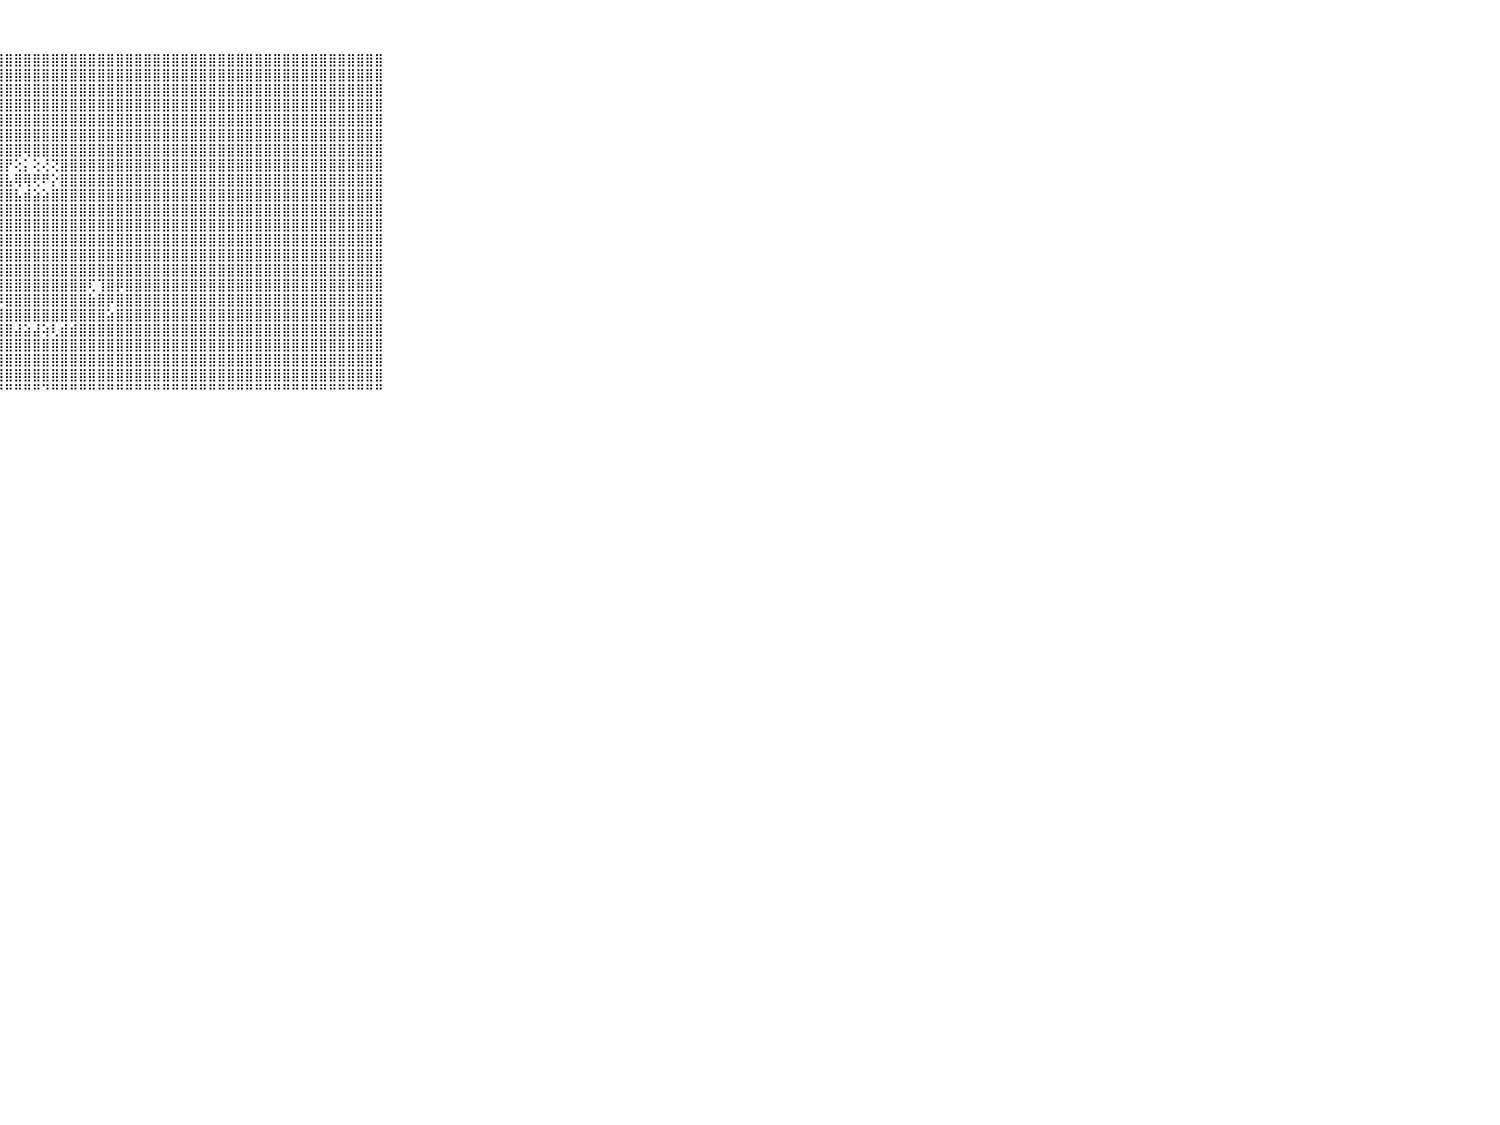

⠀⠀⠀⠀⠀⠀⠀⠀⠀⠀⠀⣿⣿⣿⣿⣿⣿⣿⣿⣿⡏⢺⣿⣿⣿⣿⣿⣿⣿⣿⣿⣿⣿⣿⣿⣿⣿⣿⣿⣿⣿⣿⣿⣿⣿⣿⣿⣿⣿⣿⣿⣿⣿⣿⣿⣿⣿⣿⣿⣿⣿⣿⣿⣿⣿⣿⣿⣿⣿⠀⠀⠀⠀⠀⠀⠀⠀⠀⠀⠀⠀
⠀⠀⠀⠀⠀⠀⠀⠀⠀⠀⠀⣿⣿⣿⣿⣿⣿⣿⣿⣿⡇⢸⣿⣿⣿⣿⣿⣿⣿⣿⣿⣿⣿⣿⣿⣿⣿⣿⣿⣿⣿⣿⣿⣿⣿⣿⣿⣿⣿⣿⣿⣿⣿⣿⣿⣿⣿⣿⣿⣿⣿⣿⣿⣿⣿⣿⣿⣿⣿⠀⠀⠀⠀⠀⠀⠀⠀⠀⠀⠀⠀
⠀⠀⠀⠀⠀⠀⠀⠀⠀⠀⠀⣿⣿⣿⣿⣿⣿⣿⣿⣿⡇⢜⣿⣿⣿⣿⣿⣿⣿⣿⣿⣿⣿⣿⣿⣿⣿⣿⣿⣿⣿⣿⣿⣿⣿⣿⣿⣿⣿⣿⣿⣿⣿⣿⣿⣿⣿⣿⣿⣿⣿⣿⣿⣿⣿⣿⣿⣿⣿⠀⠀⠀⠀⠀⠀⠀⠀⠀⠀⠀⠀
⠀⠀⠀⠀⠀⠀⠀⠀⠀⠀⠀⣿⣿⣿⣿⣿⣿⣿⣿⣿⡇⢸⣿⣿⣿⣿⣿⣿⣿⣿⣿⣿⣿⣿⣿⣿⣿⣿⣿⣿⣿⣿⣿⣿⣿⣿⣿⣿⣿⣿⣿⣿⣿⣿⣿⣿⣿⣿⣿⣿⣿⣿⣿⣿⣿⣿⣿⣿⣿⠀⠀⠀⠀⠀⠀⠀⠀⠀⠀⠀⠀
⠀⠀⠀⠀⠀⠀⠀⠀⠀⠀⠀⣿⣿⣿⣿⣿⣿⣿⣿⣿⡇⢼⣿⣿⣿⣿⣿⣿⣿⣿⣿⣿⣿⣿⣿⣿⣿⣿⣿⣿⣿⣿⣿⣿⣿⣿⣿⣿⣿⣿⣿⣿⣿⣿⣿⣿⣿⣿⣿⣿⣿⣿⣿⣿⣿⣿⣿⣿⣿⠀⠀⠀⠀⠀⠀⠀⠀⠀⠀⠀⠀
⠀⠀⠀⠀⠀⠀⠀⠀⠀⠀⠀⣿⣿⣿⣿⣿⣿⣿⣿⣿⡇⢸⣿⣿⣿⣿⣿⣿⣿⣿⣿⣿⣿⣿⣿⣿⣿⣿⣿⣿⣿⣿⣿⣿⣿⣿⣿⣿⣿⣿⣿⣿⣿⣿⣿⣿⣿⣿⣿⣿⣿⣿⣿⣿⣿⣿⣿⣿⣿⠀⠀⠀⠀⠀⠀⠀⠀⠀⠀⠀⠀
⠀⠀⠀⠀⠀⠀⠀⠀⠀⠀⠀⣿⣿⣿⣿⣿⣿⣿⣿⣿⡇⢸⣿⣿⣿⣿⣿⣿⣿⣿⢿⣿⣿⣿⣿⣿⣿⣿⣿⣿⣿⣿⣿⣿⣿⣿⣿⣿⣿⣿⣿⣿⣿⣿⣿⣿⣿⣿⣿⣿⣿⣿⣿⣿⣿⣿⣿⣿⣿⠀⠀⠀⠀⠀⠀⠀⠀⠀⠀⠀⠀
⠀⠀⠀⠀⠀⠀⠀⠀⠀⠀⠀⣿⣿⣿⣿⣿⣿⣿⣿⣿⡇⢸⣿⣿⣿⣿⣿⣿⡟⢕⡅⢕⢜⢝⣿⣿⣿⣿⣿⣿⣿⣿⣿⣿⣿⣿⣿⣿⣿⣿⣿⣿⣿⣿⣿⣿⣿⣿⣿⣿⣿⣿⣿⣿⣿⣿⣿⣿⣿⠀⠀⠀⠀⠀⠀⠀⠀⠀⠀⠀⠀
⠀⠀⠀⠀⠀⠀⠀⠀⠀⠀⠀⣿⣿⣿⣿⣿⣿⣿⣿⣿⡇⢸⣿⣿⣿⣿⣿⣿⣧⢿⢿⢟⠟⡕⣿⣿⣿⣿⣿⣿⣿⣿⣿⣿⣿⣿⣿⣿⣿⣿⣿⣿⣿⣿⣿⣿⣿⣿⣿⣿⣿⣿⣿⣿⣿⣿⣿⣿⣿⠀⠀⠀⠀⠀⠀⠀⠀⠀⠀⠀⠀
⠀⠀⠀⠀⠀⠀⠀⠀⠀⠀⠀⣿⣿⣿⣿⣿⣿⣿⣿⣿⡇⢸⣿⣿⣿⣿⣿⣿⣿⣧⣾⣵⣵⣿⣿⣿⣿⣿⣿⣿⣿⣿⣿⣿⣿⣿⣿⣿⣿⣿⣿⣿⣿⣿⣿⣿⣿⣿⣿⣿⣿⣿⣿⣿⣿⣿⣿⣿⣿⠀⠀⠀⠀⠀⠀⠀⠀⠀⠀⠀⠀
⠀⠀⠀⠀⠀⠀⠀⠀⠀⠀⠀⣿⣿⣿⣿⣿⣿⣿⣿⣿⡇⢸⣿⣿⣿⣿⣿⣿⣿⣿⣿⣿⣿⣿⣿⣿⣿⣿⣿⣿⣿⣿⣿⣿⣿⣿⣿⣿⣿⣿⣿⣿⣿⣿⣿⣿⣿⣿⣿⣿⣿⣿⣿⣿⣿⣿⣿⣿⣿⠀⠀⠀⠀⠀⠀⠀⠀⠀⠀⠀⠀
⠀⠀⠀⠀⠀⠀⠀⠀⠀⠀⠀⣿⣿⣿⣿⣿⣿⣿⣿⣿⢇⢸⣿⣿⣿⣿⣿⣿⣿⣿⣿⣿⣿⣿⣿⣿⣿⣿⣿⣿⣿⣿⣿⣿⣿⣿⣿⣿⣿⣿⣿⣿⣿⣿⣿⣿⣿⣿⣿⣿⣿⣿⣿⣿⣿⣿⣿⣿⣿⠀⠀⠀⠀⠀⠀⠀⠀⠀⠀⠀⠀
⠀⠀⠀⠀⠀⠀⠀⠀⠀⠀⠀⣿⣿⣿⣿⣿⣿⣿⣿⣿⡇⢸⣿⣿⣿⣿⣿⣿⣿⣿⣿⣿⣿⣿⣿⣿⣿⣿⣿⣿⣿⣿⣿⣿⣿⣿⣿⣿⣿⣿⣿⣿⣿⣿⣿⣿⣿⣿⣿⣿⣿⣿⣿⣿⣿⣿⣿⣿⣿⠀⠀⠀⠀⠀⠀⠀⠀⠀⠀⠀⠀
⠀⠀⠀⠀⠀⠀⠀⠀⠀⠀⠀⣿⣿⣿⣿⣿⣿⣿⣿⣿⡇⢸⣿⣿⣿⣿⣿⣿⣿⣿⣿⣿⣿⣿⣿⣿⣿⣿⣿⣿⣿⣿⣿⣿⣿⣿⣿⣿⣿⣿⣿⣿⣿⣿⣿⣿⣿⣿⣿⣿⣿⣿⣿⣿⣿⣿⣿⣿⣿⠀⠀⠀⠀⠀⠀⠀⠀⠀⠀⠀⠀
⠀⠀⠀⠀⠀⠀⠀⠀⠀⠀⠀⣿⣿⣿⣿⣿⣿⣿⣿⣿⢕⢸⣿⣿⣿⣿⣿⣿⣿⣿⣿⣿⣿⣿⣿⣿⣿⣿⣿⣿⣿⣿⣿⣿⣿⣿⣿⣿⣿⣿⣿⣿⣿⣿⣿⣿⣿⣿⣿⣿⣿⣿⣿⣿⣿⣿⣿⣿⣿⠀⠀⠀⠀⠀⠀⠀⠀⠀⠀⠀⠀
⠀⠀⠀⠀⠀⠀⠀⠀⠀⠀⠀⣿⣿⣿⣿⣿⣿⣿⣿⣿⢕⢸⣿⣿⣿⣿⡿⣿⣿⣿⣿⣿⣿⣿⣿⣿⣿⢏⢹⣿⡿⣿⣿⣿⣿⣿⣿⣿⣿⣿⣿⣿⣿⣿⣿⣿⣿⣿⣿⣿⣿⣿⣿⣿⣿⣿⣿⣿⣿⠀⠀⠀⠀⠀⠀⠀⠀⠀⠀⠀⠀
⠀⠀⠀⠀⠀⠀⠀⠀⠀⠀⠀⣿⣿⣿⣿⣿⣿⣿⣿⣿⢕⢸⣿⣿⣿⣷⣧⡼⣿⣿⣿⣿⣿⣿⣿⣿⣿⣷⣿⡿⣿⣿⣿⣿⣿⣿⣿⣿⣿⣿⣿⣿⣿⣿⣿⣿⣿⣿⣿⣿⣿⣿⣿⣿⣿⣿⣿⣿⣿⠀⠀⠀⠀⠀⠀⠀⠀⠀⠀⠀⠀
⠀⠀⠀⠀⠀⠀⠀⠀⠀⠀⠀⣿⣿⣿⣿⣿⣿⣿⣿⣿⢕⢸⣿⣿⣿⣿⣿⣿⣿⣿⣿⣿⣿⣿⣿⣿⣿⣿⣿⣵⣿⣿⣿⣿⣿⣿⣿⣿⣿⣿⣿⣿⣿⣿⣿⣿⣿⣿⣿⣿⣿⣿⣿⣿⣿⣿⣿⣿⣿⠀⠀⠀⠀⠀⠀⠀⠀⠀⠀⠀⠀
⠀⠀⠀⠀⠀⠀⠀⠀⠀⠀⠀⣿⣿⣿⣿⣿⣿⣿⣿⣿⢕⢸⣿⣿⣿⣿⣿⣿⣿⣼⣵⣼⢵⢇⣾⣾⣿⣿⣿⣿⣿⣿⣿⣿⣿⣿⣿⣿⣿⣿⣿⣿⣿⣿⣿⣿⣿⣿⣿⣿⣿⣿⣿⣿⣿⣿⣿⣿⣿⠀⠀⠀⠀⠀⠀⠀⠀⠀⠀⠀⠀
⠀⠀⠀⠀⠀⠀⠀⠀⠀⠀⠀⣿⣿⣿⣿⣿⣿⣿⣿⣿⢕⢸⣿⣿⣿⣿⣿⣿⣿⣿⣿⣿⣿⣿⣿⣿⣿⣿⣿⣿⣿⣿⣿⣿⣿⣿⣿⣿⣿⣿⣿⣿⣿⣿⣿⣿⣿⣿⣿⣿⣿⣿⣿⣿⣿⣿⣿⣿⣿⠀⠀⠀⠀⠀⠀⠀⠀⠀⠀⠀⠀
⠀⠀⠀⠀⠀⠀⠀⠀⠀⠀⠀⣿⣿⣿⣿⣿⣿⣿⣿⡿⢕⢾⣿⣿⣿⣿⣿⣿⣿⣿⣿⣿⣿⣿⣿⣿⣿⣿⣿⣿⣿⣿⣿⣿⣿⣿⣿⣿⣿⣿⣿⣿⣿⣿⣿⣿⣿⣿⣿⣿⣿⣿⣿⣿⣿⣿⣿⣿⣿⠀⠀⠀⠀⠀⠀⠀⠀⠀⠀⠀⠀
⠀⠀⠀⠀⠀⠀⠀⠀⠀⠀⠀⣿⣿⣿⣿⣿⣿⣿⣿⡇⢕⢸⣿⣿⣿⣿⣿⣿⣿⣿⣿⣿⣿⣿⣿⣿⣿⣿⣿⣿⣿⣿⣿⣿⣿⣿⣿⣿⣿⣿⣿⣿⣿⣿⣿⣿⣿⣿⣿⣿⣿⣿⣿⣿⣿⣿⣿⣿⣿⠀⠀⠀⠀⠀⠀⠀⠀⠀⠀⠀⠀
⠀⠀⠀⠀⠀⠀⠀⠀⠀⠀⠀⠛⠛⠛⠛⠛⠛⠛⠛⠃⠑⠘⠛⠛⠛⠛⠛⠛⠛⠛⠛⠛⠙⠛⠛⠛⠛⠛⠛⠛⠛⠛⠛⠛⠛⠛⠛⠛⠛⠛⠛⠛⠛⠛⠛⠛⠛⠛⠛⠛⠛⠛⠛⠛⠛⠛⠛⠛⠛⠀⠀⠀⠀⠀⠀⠀⠀⠀⠀⠀⠀